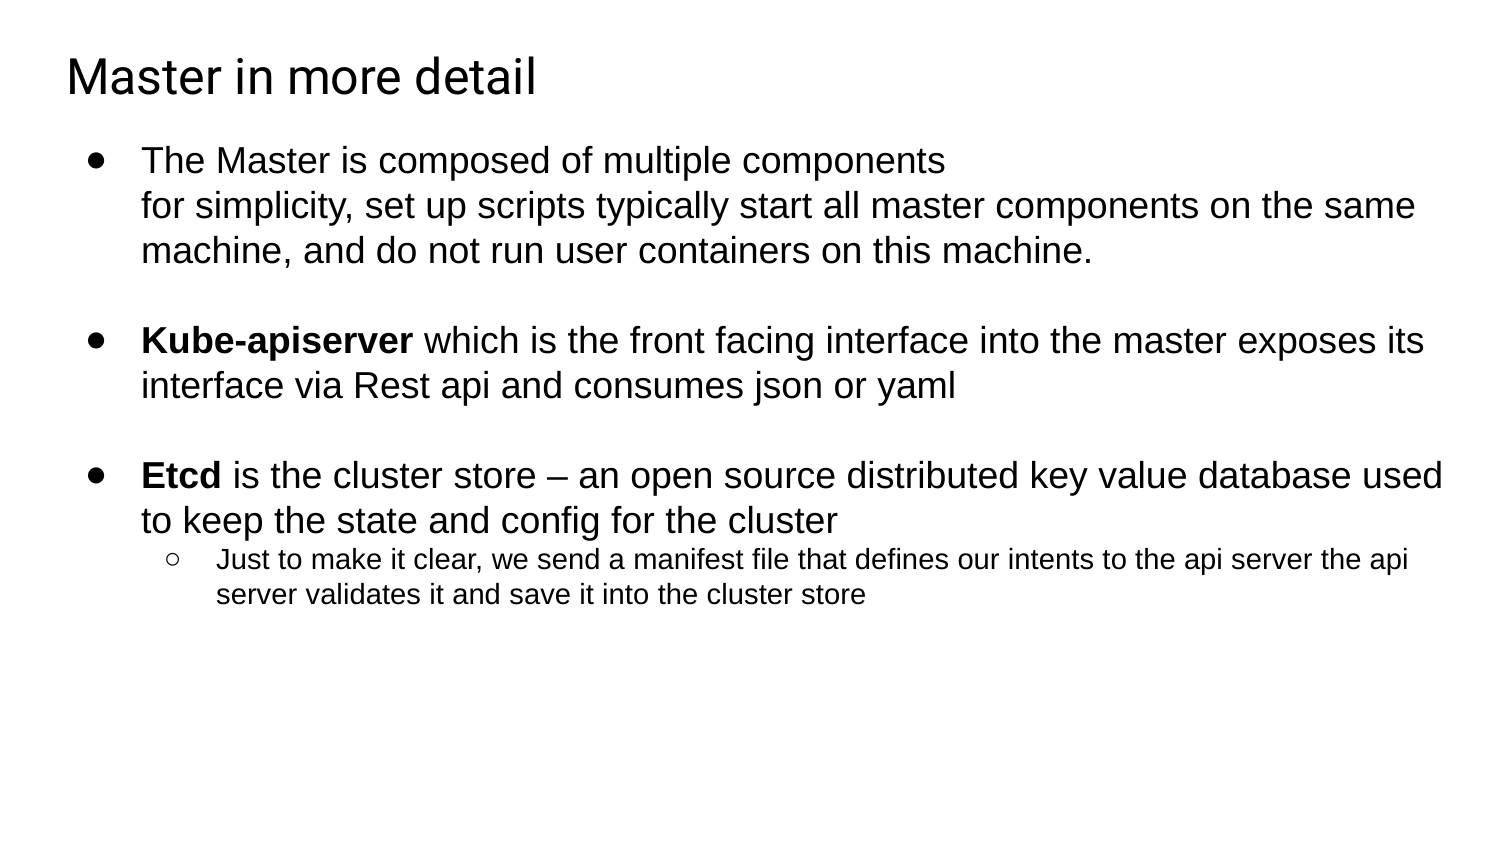

# Master in more detail

The Master is composed of multiple components
for simplicity, set up scripts typically start all master components on the same machine, and do not run user containers on this machine.

Kube-apiserver which is the front facing interface into the master exposes its interface via Rest api and consumes json or yaml

Etcd is the cluster store – an open source distributed key value database used to keep the state and config for the cluster
Just to make it clear, we send a manifest file that defines our intents to the api server the api server validates it and save it into the cluster store